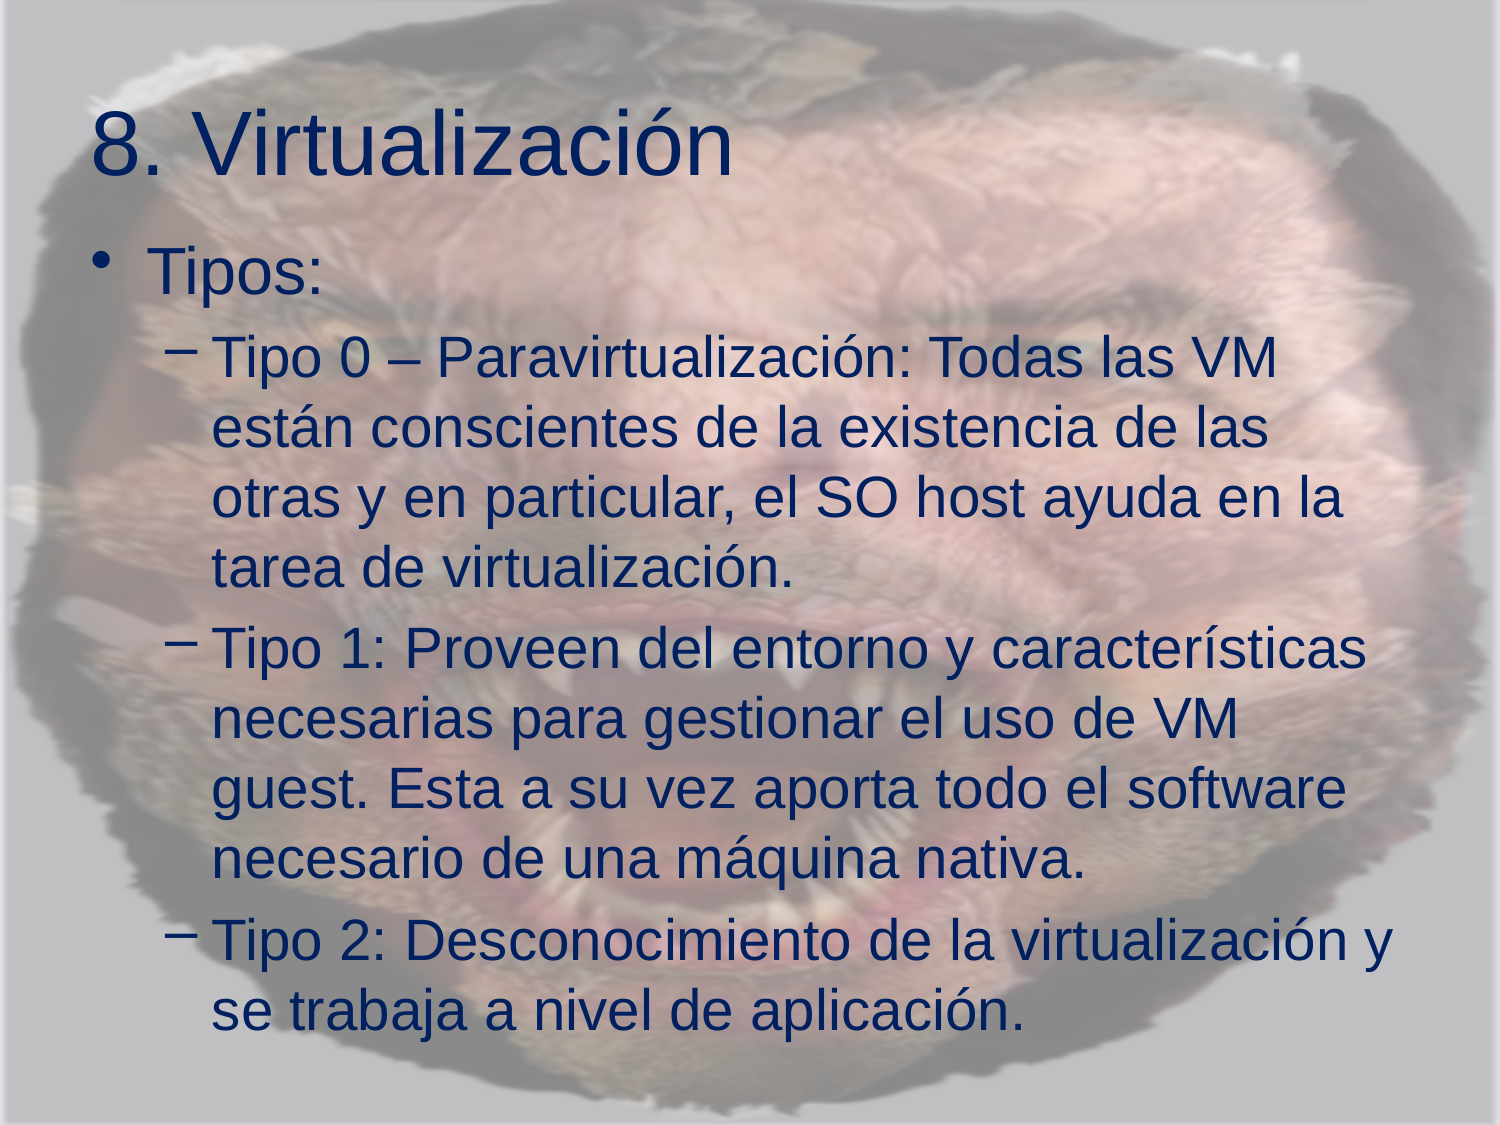

# 8. Virtualización
Tipos:
Tipo 0 – Paravirtualización: Todas las VM están conscientes de la existencia de las otras y en particular, el SO host ayuda en la tarea de virtualización.
Tipo 1: Proveen del entorno y características necesarias para gestionar el uso de VM guest. Esta a su vez aporta todo el software necesario de una máquina nativa.
Tipo 2: Desconocimiento de la virtualización y se trabaja a nivel de aplicación.